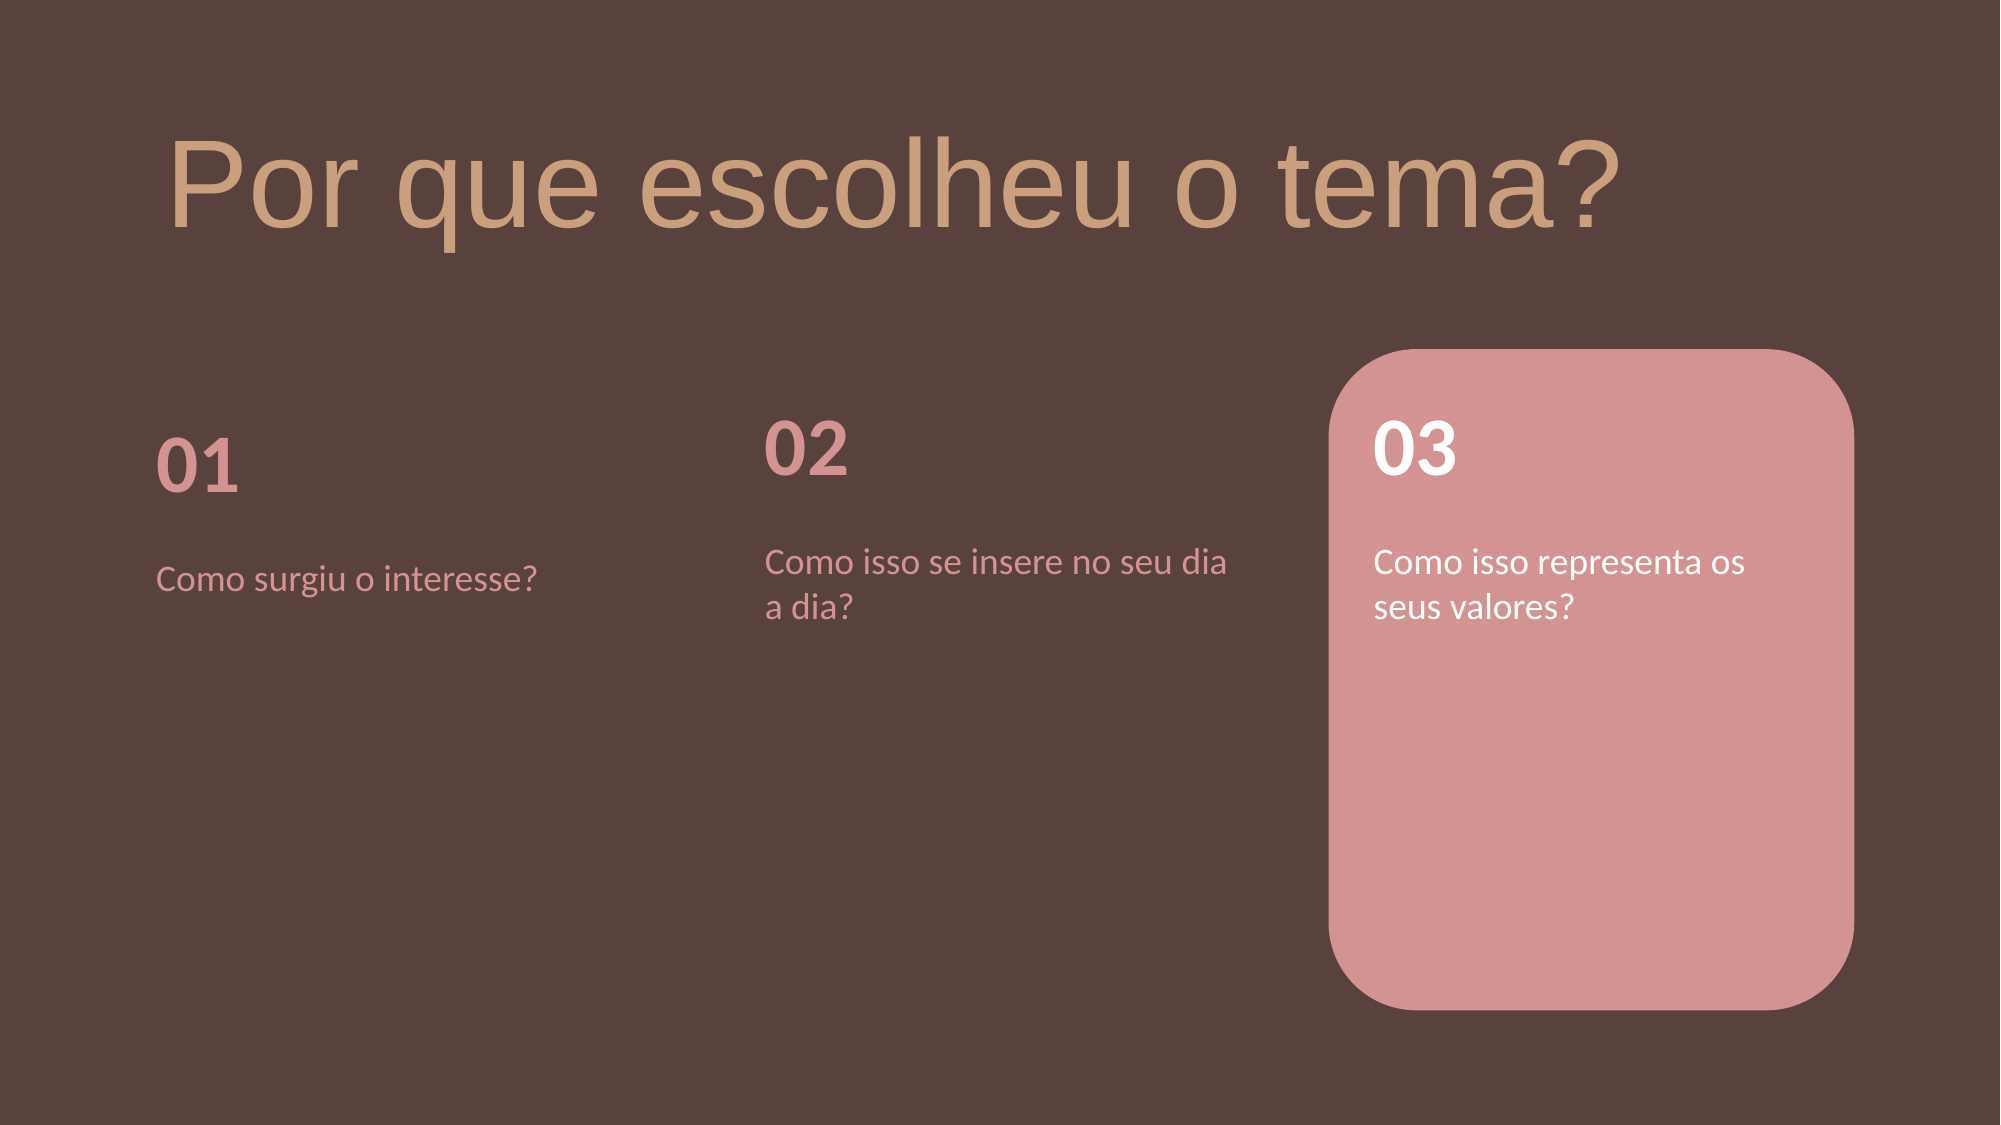

# Por que escolheu o tema?

02

Como isso se insere no seu dia a dia?
03

Como isso representa os seus valores?
01

Como surgiu o interesse?